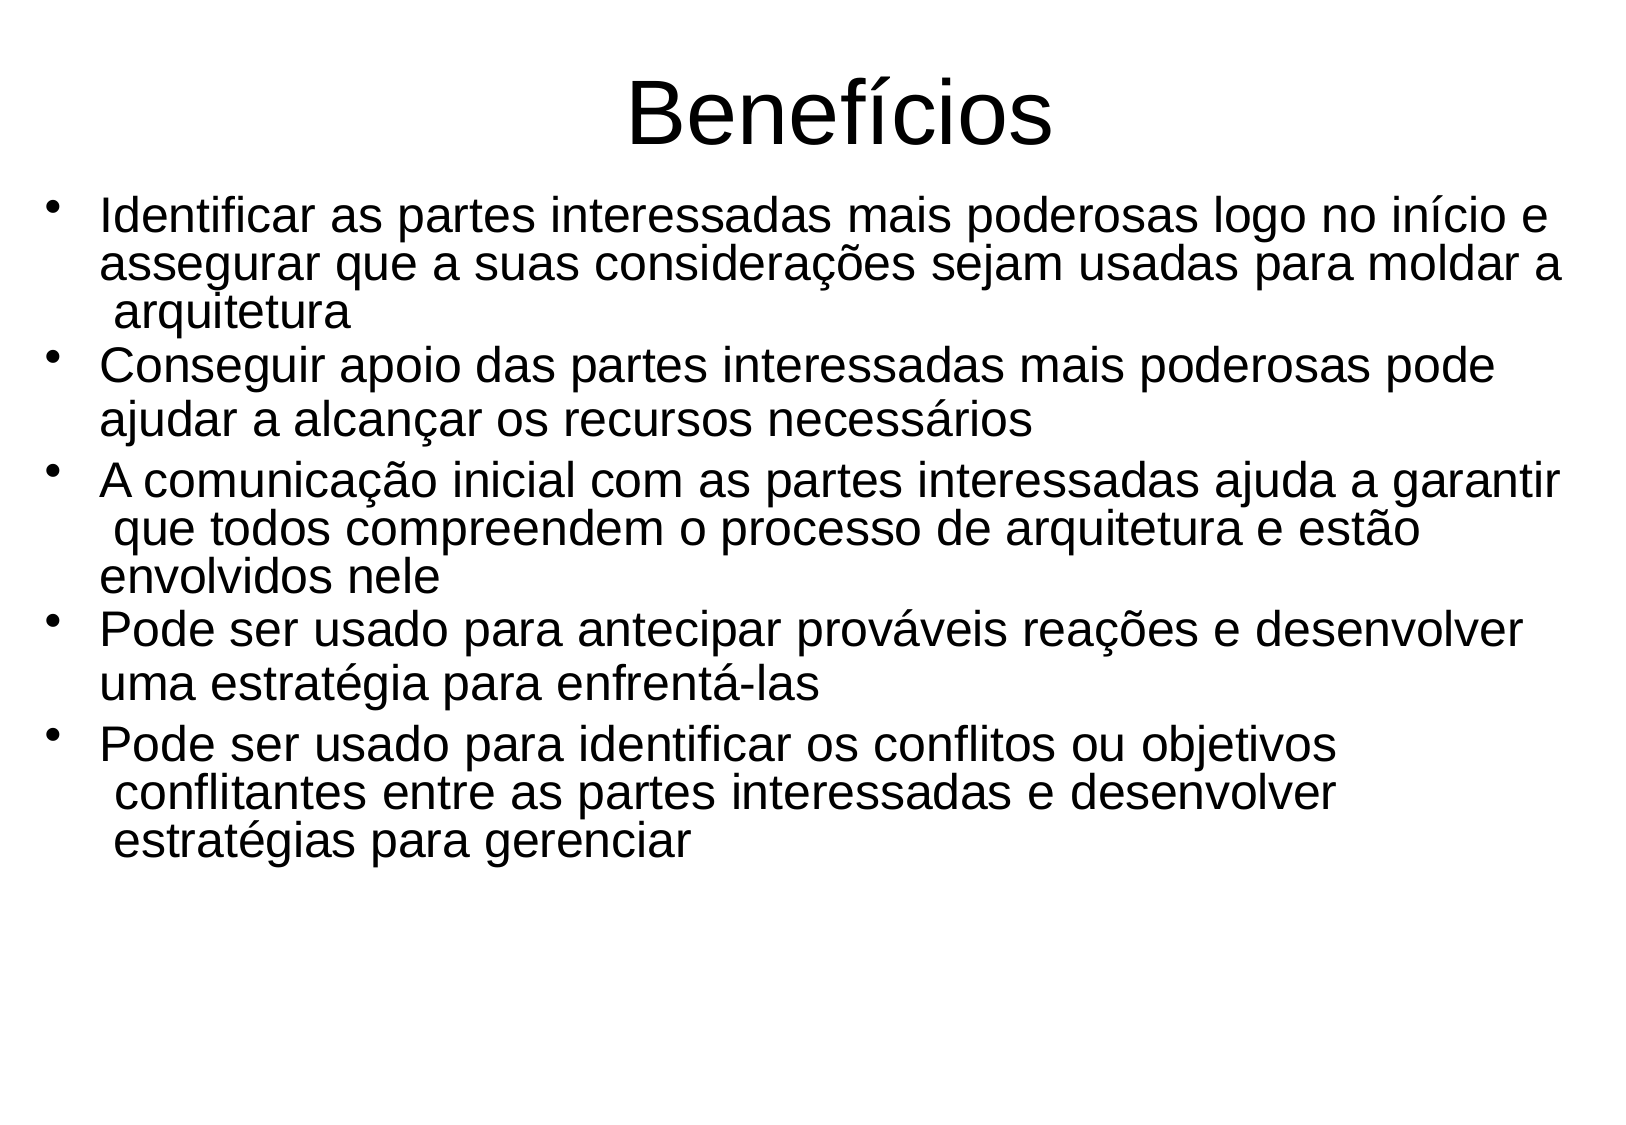

# Benefícios
Identificar as partes interessadas mais poderosas logo no início e  assegurar que a suas considerações sejam usadas para moldar a  arquitetura
Conseguir apoio das partes interessadas mais poderosas pode
ajudar a alcançar os recursos necessários
A comunicação inicial com as partes interessadas ajuda a garantir  que todos compreendem o processo de arquitetura e estão  envolvidos nele
Pode ser usado para antecipar prováveis reações e desenvolver
uma estratégia para enfrentá-las
Pode ser usado para identificar os conflitos ou objetivos  conflitantes entre as partes interessadas e desenvolver  estratégias para gerenciar